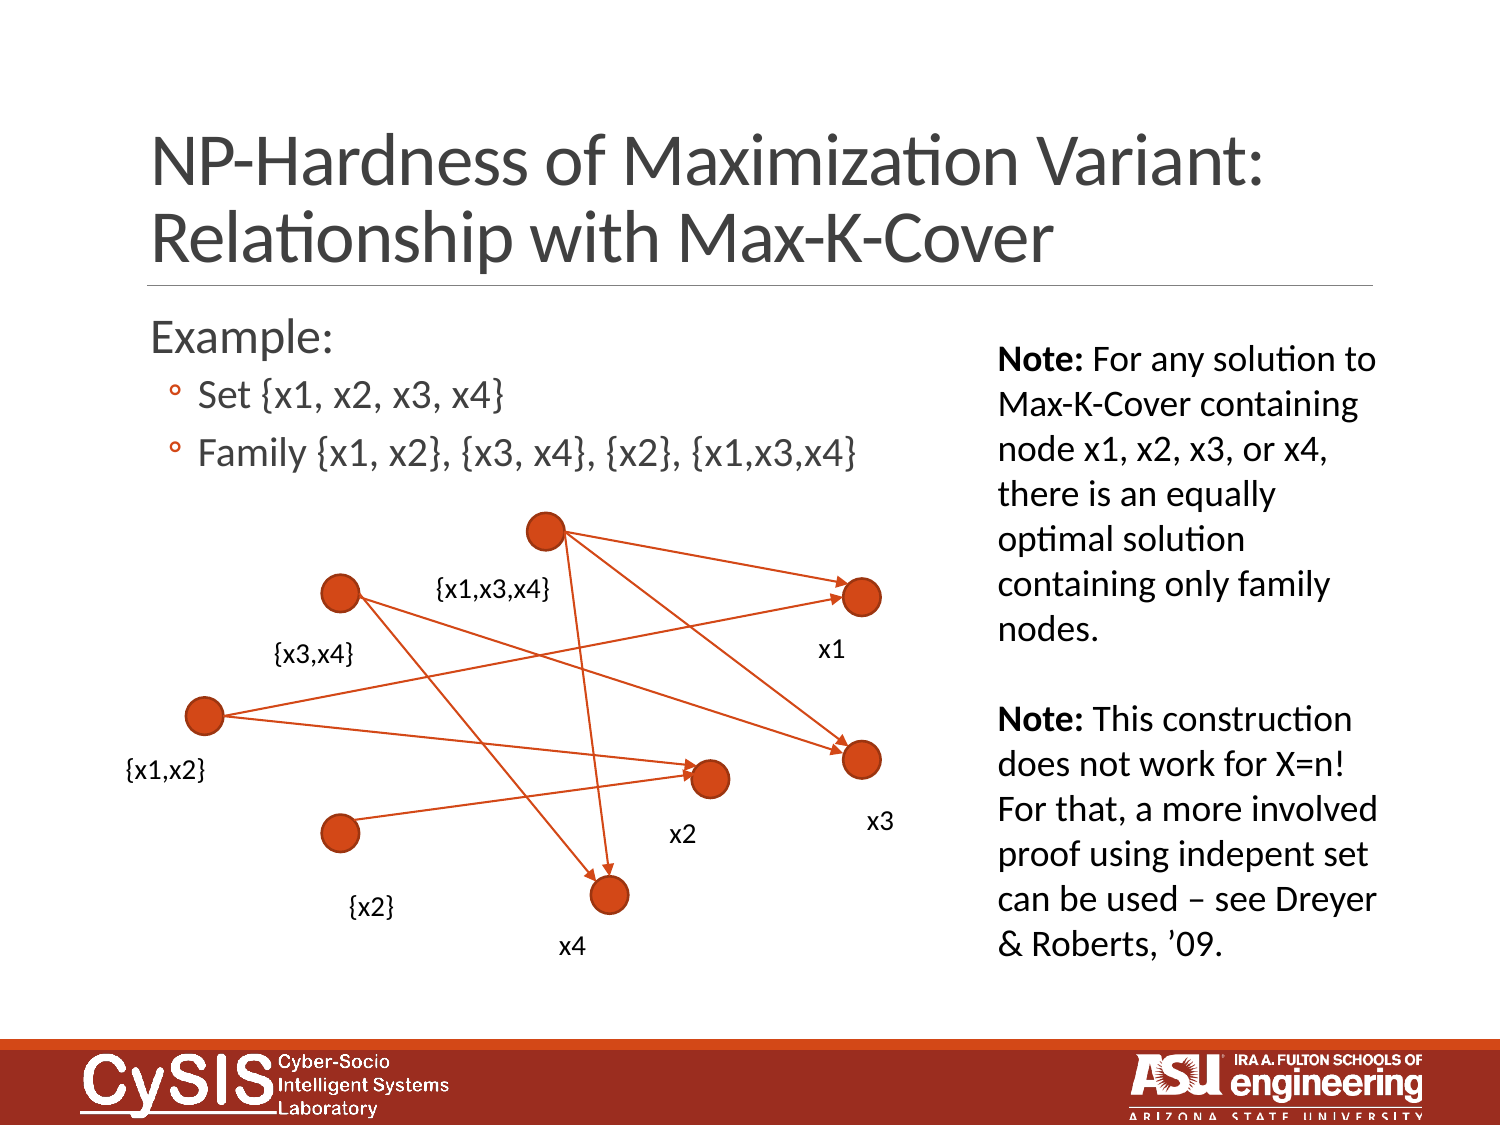

# NP-Hardness of Maximization Variant: Relationship with Max-K-Cover
Example:
Set {x1, x2, x3, x4}
Family {x1, x2}, {x3, x4}, {x2}, {x1,x3,x4}

Note: For any solution to Max-K-Cover containing node x1, x2, x3, or x4, there is an equally optimal solution containing only family nodes.

Note: This construction
does not work for X=n!  For that, a more involved proof using indepent set can be used – see Dreyer & Roberts, ’09.

{x1,x3,x4}

x1
{x3,x4}

{x1,x2}

x3

x2

{x2}

x4